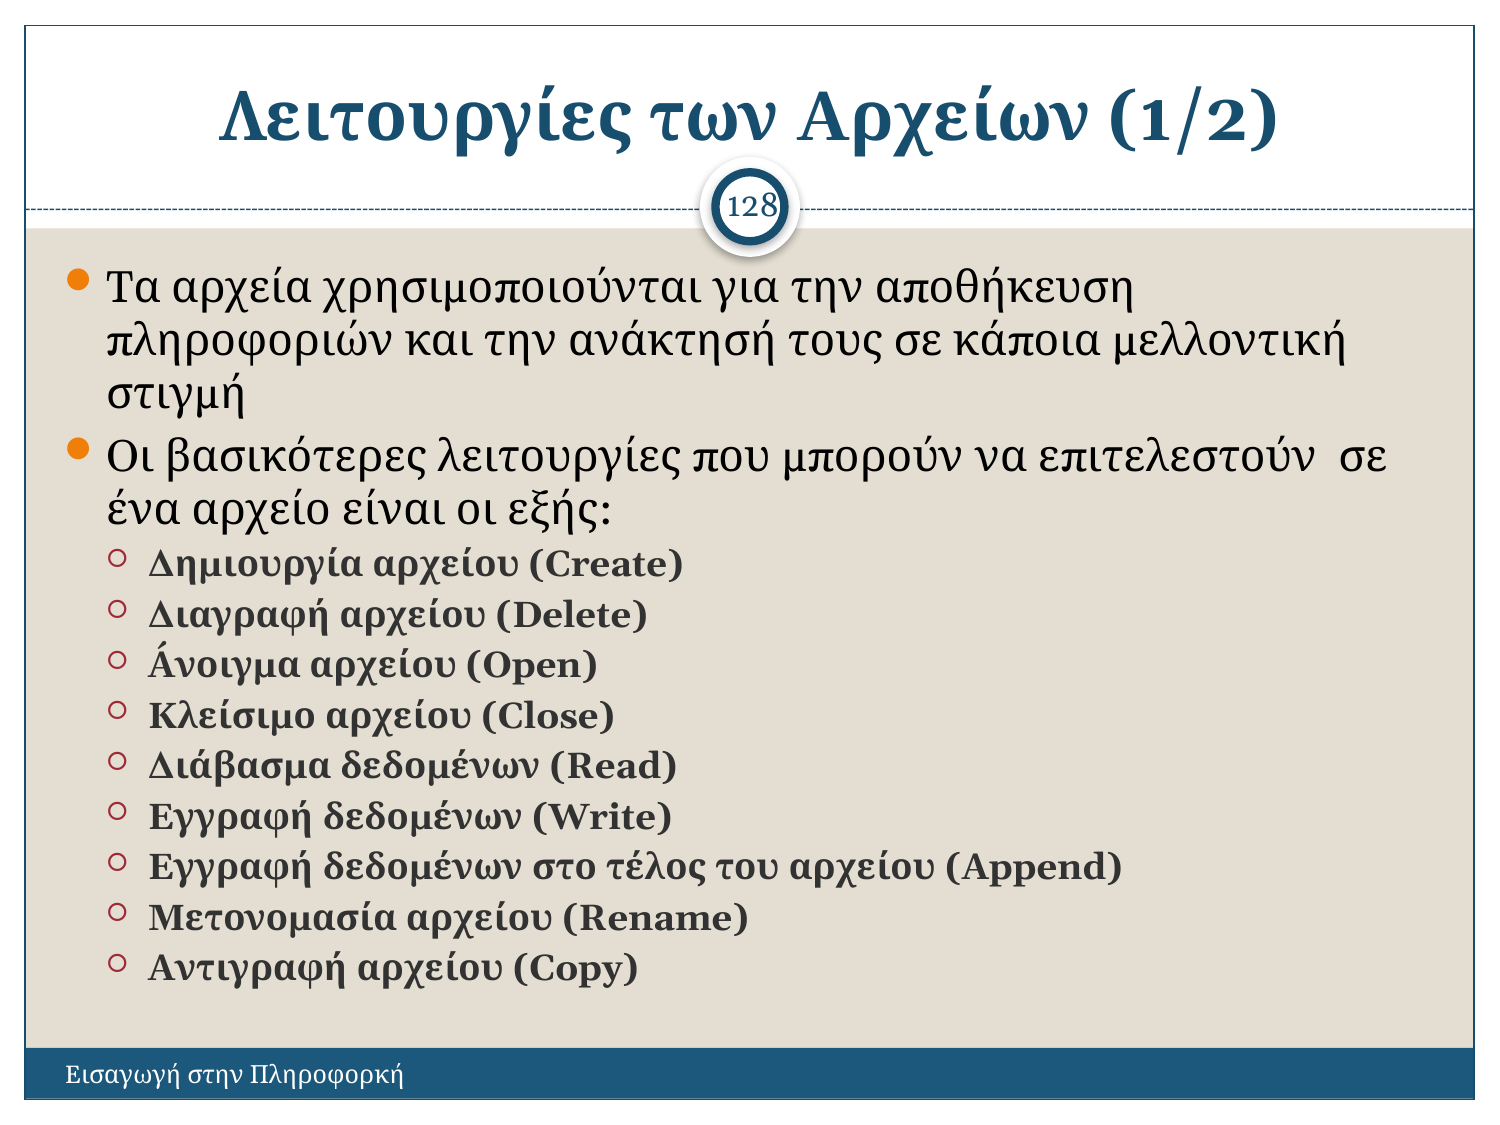

# Λειτουργίες των Αρχείων (1/2)
128
Τα αρχεία χρησιμοποιούνται για την αποθήκευση πληροφοριών και την ανάκτησή τους σε κάποια μελλοντική στιγμή
Οι βασικότερες λειτουργίες που μπορούν να επιτελεστούν  σε ένα αρχείο είναι οι εξής:
Δημιουργία αρχείου (Create)
Διαγραφή αρχείου (Delete)
Άνοιγμα αρχείου (Open)
Κλείσιμο αρχείου (Close)
Διάβασμα δεδομένων (Read)
Εγγραφή δεδομένων (Write)
Εγγραφή δεδομένων στο τέλος του αρχείου (Append)
Μετονομασία αρχείου (Rename)
Αντιγραφή αρχείου (Copy)

Εισαγωγή στην Πληροφορκή